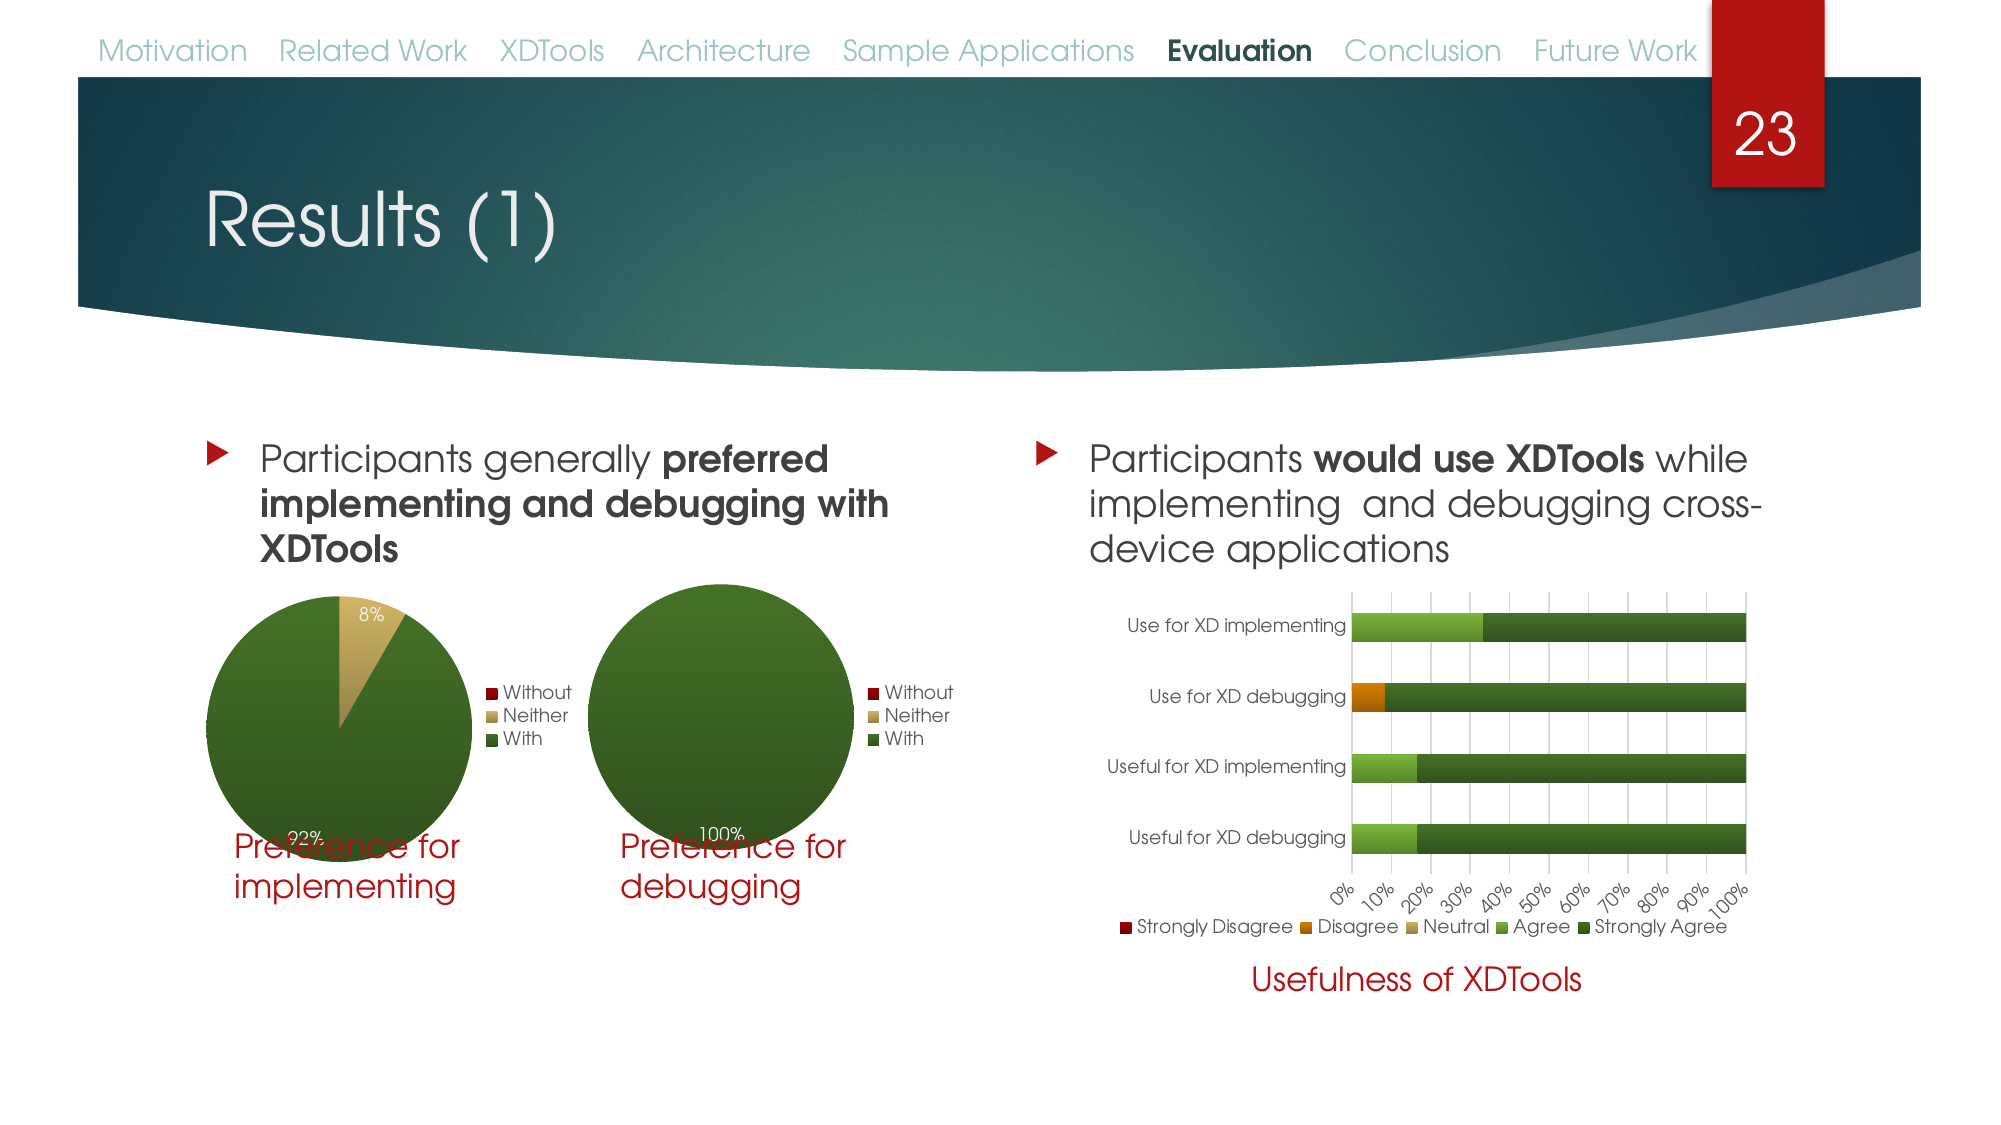

Motivation    Related Work    XDTools    Architecture    Sample Applications    Evaluation    Conclusion    Future Work
23
# Results (1)
Participants generally preferred implementing and debugging with XDTools

Participants would use XDTools while implementing  and debugging cross-device applications

### Chart

| Category |  |
|---|---|
| Without | 0.0 |
| Neither | 0.08333333333333333 |
| With | 0.9166666666666666 |

### Chart

| Category |  |
|---|---|
| Without | 0.0 |
| Neither | 0.0 |
| With | 1.0 |

### Chart

| Category | Strongly Disagree | Disagree | Neutral | Agree | Strongly Agree |
|---|---|---|---|---|---|
| Useful for XD debugging | 0.0 | 0.0 | 0.0 | 2.0 | 10.0 |
| Useful for XD implementing | 0.0 | 0.0 | 0.0 | 2.0 | 10.0 |
| Use for XD debugging | 0.0 | 1.0 | 0.0 | 0.0 | 11.0 |
| Use for XD implementing | 0.0 | 0.0 | 0.0 | 4.0 | 8.0 |
Preference for implementing
Preference for debugging
Usefulness of XDTools